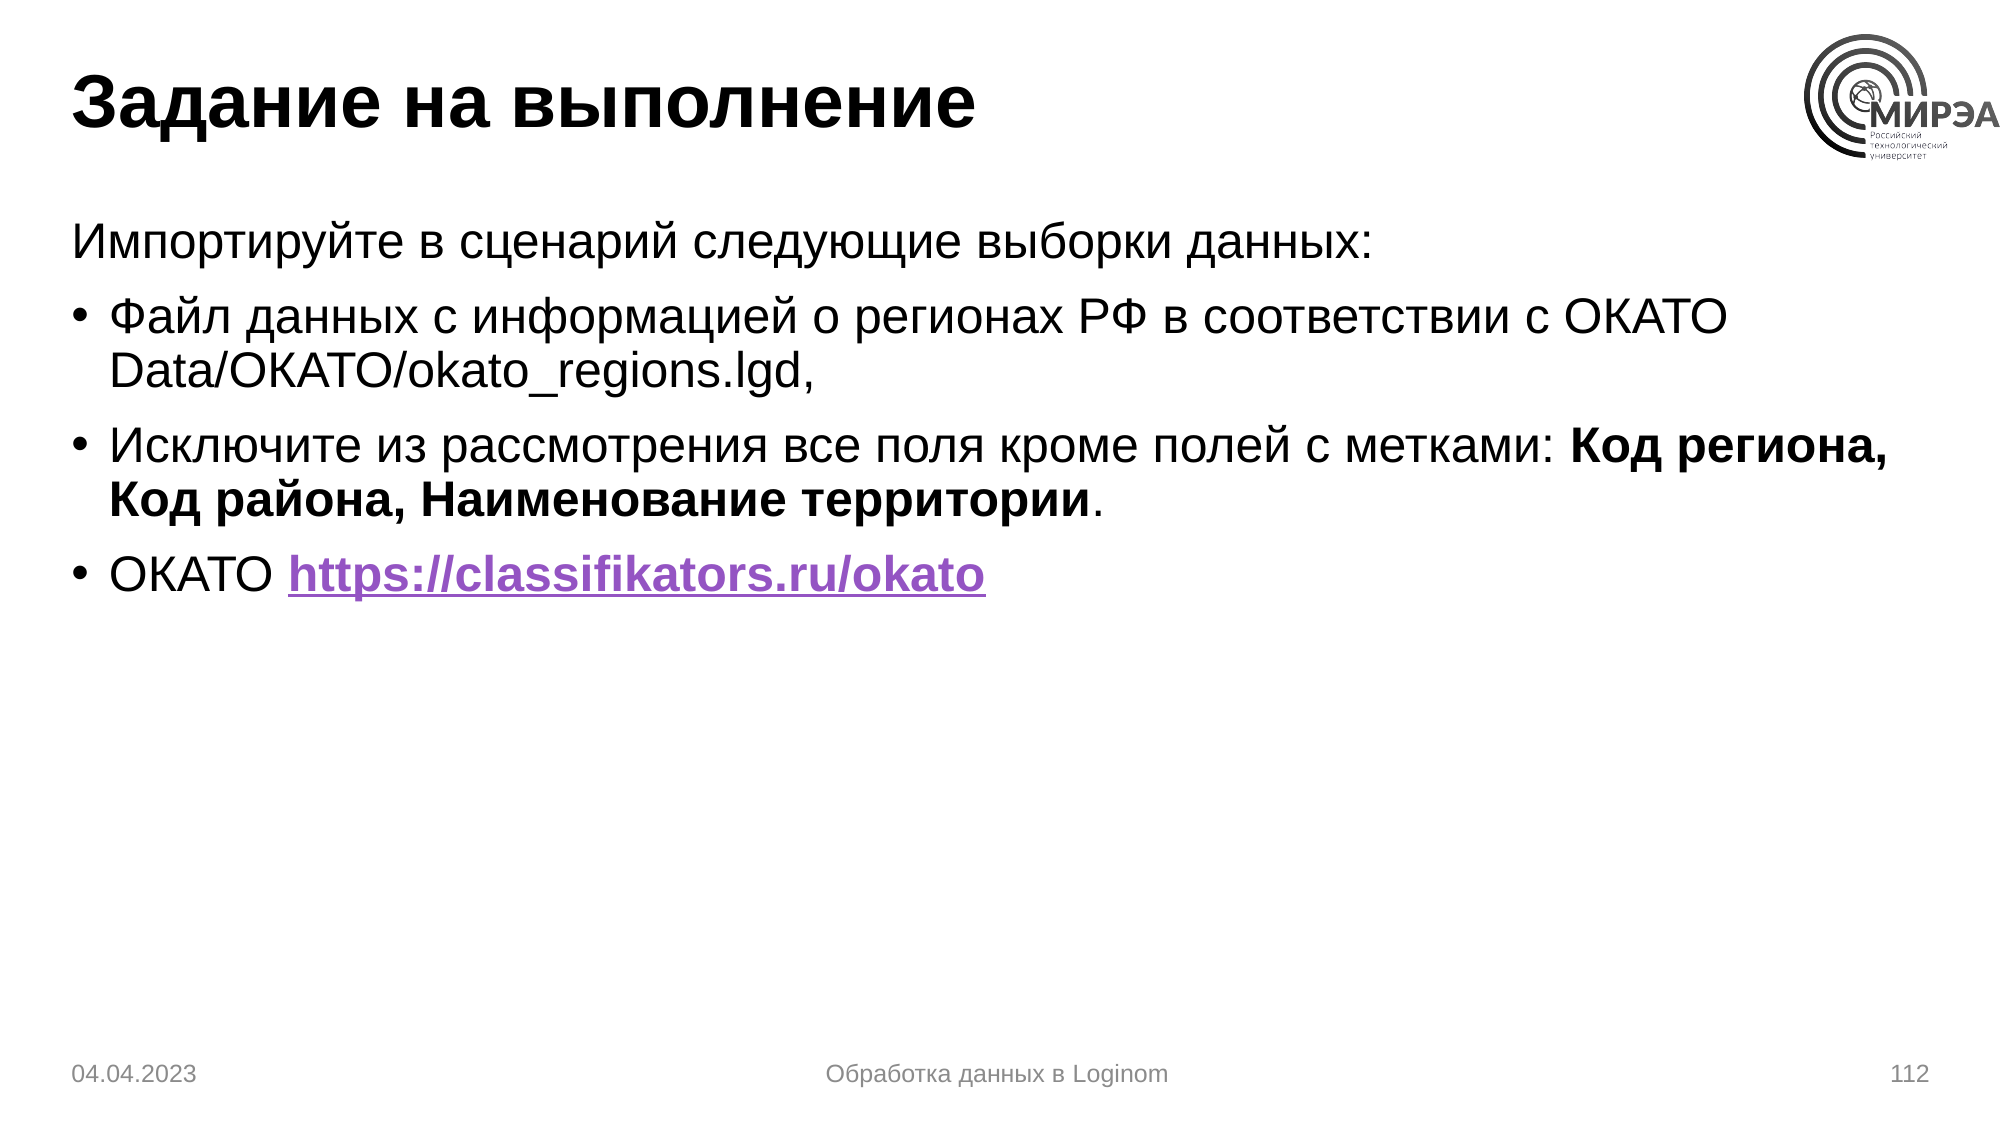

# Задание на выполнение
Импортируйте в сценарий следующие выборки данных:
Файл данных с информацией о регионах РФ в соответствии с ОКАТО Data/ОКАТО/okato_regions.lgd,
Исключите из рассмотрения все поля кроме полей с метками: Код региона, Код района, Наименование территории.
ОКАТО https://classifikators.ru/okato

04.04.2023
112
Обработка данных в Loginom